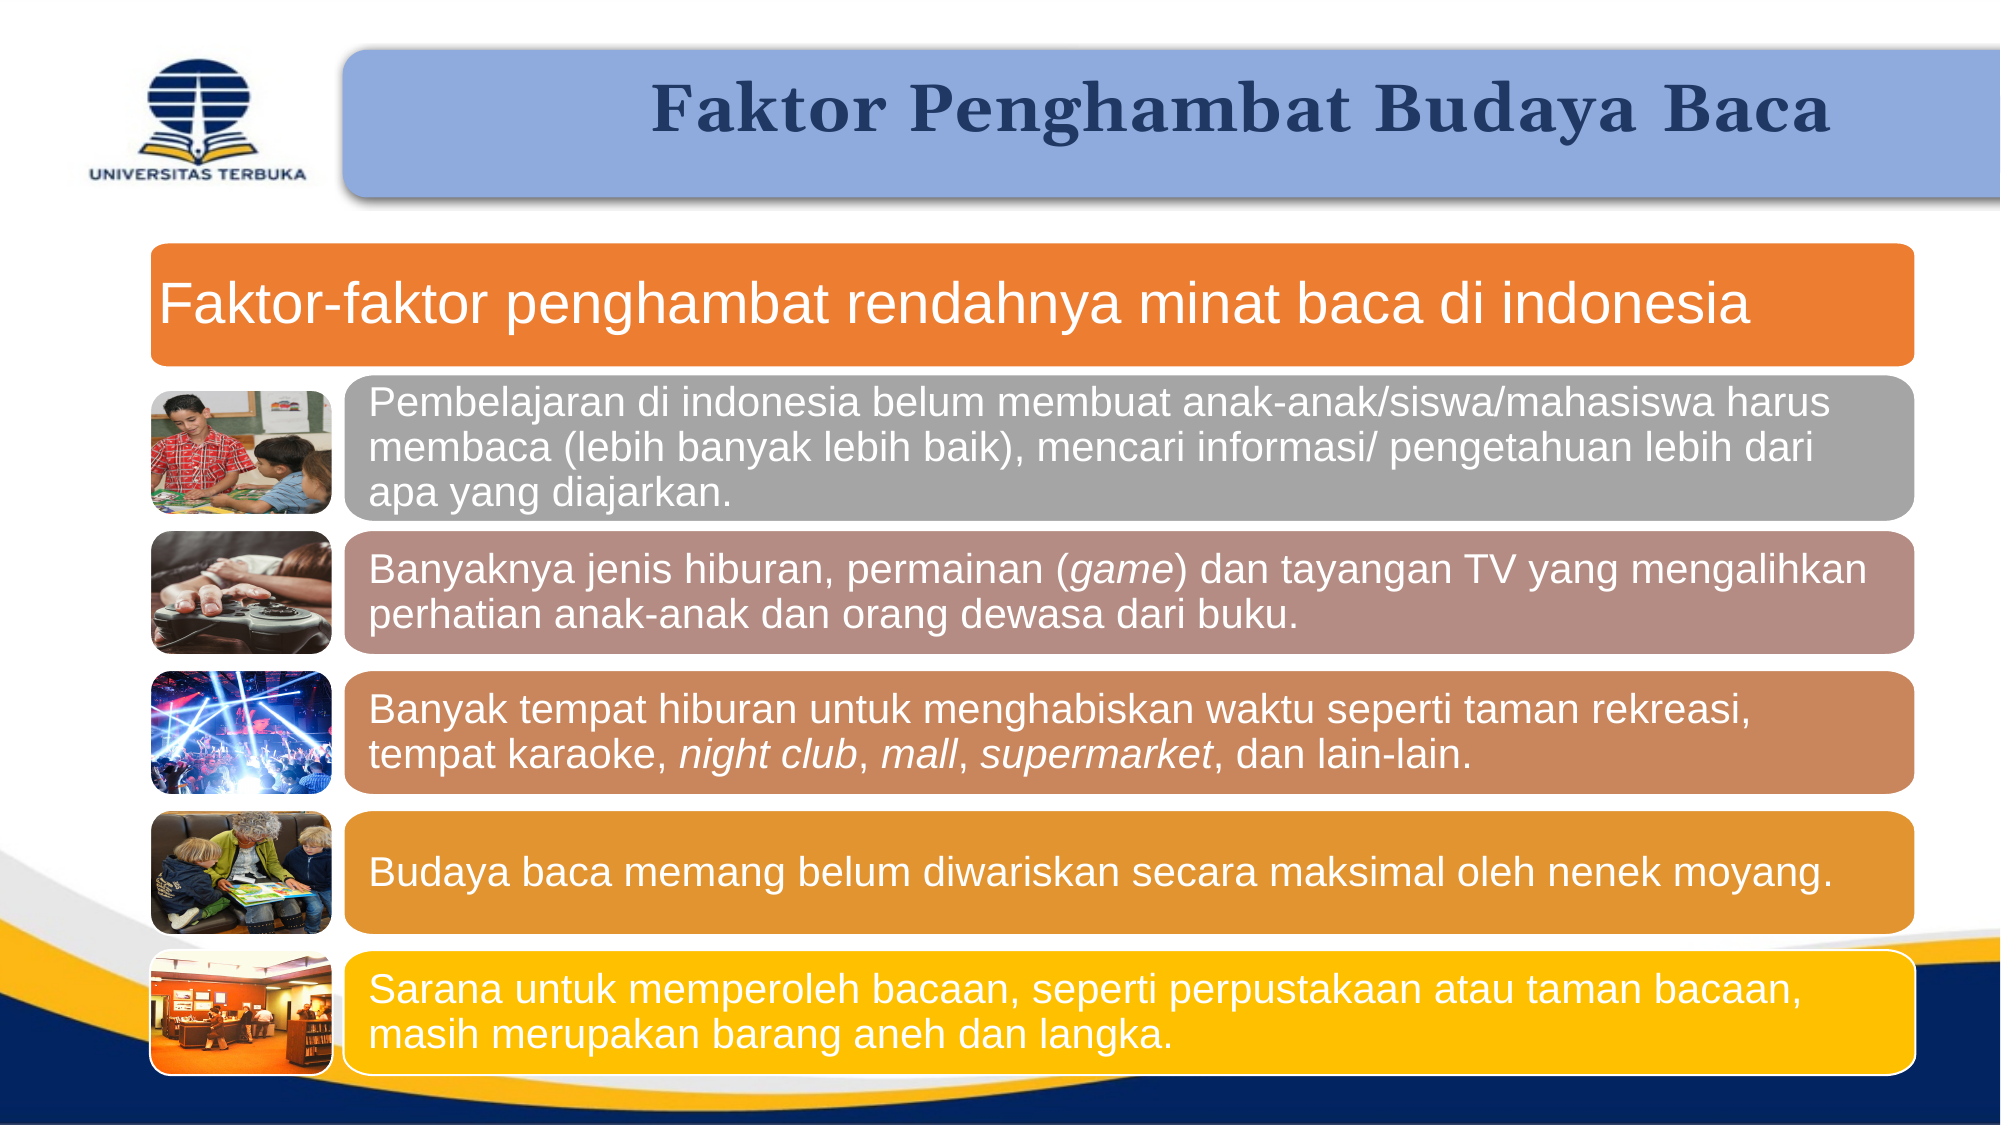

Faktor Penghambat Budaya Baca
Faktor-faktor penghambat rendahnya minat baca di indonesia
Pembelajaran di indonesia belum membuat anak-anak/siswa/mahasiswa harus membaca (lebih banyak lebih baik), mencari informasi/ pengetahuan lebih dari apa yang diajarkan.

Banyaknya jenis hiburan, permainan (game) dan tayangan TV yang mengalihkan perhatian anak-anak dan orang dewasa dari buku.

Banyak tempat hiburan untuk menghabiskan waktu seperti taman rekreasi, tempat karaoke, night club, mall, supermarket, dan lain-lain.

Budaya baca memang belum diwariskan secara maksimal oleh nenek moyang.

Sarana untuk memperoleh bacaan, seperti perpustakaan atau taman bacaan, masih merupakan barang aneh dan langka.